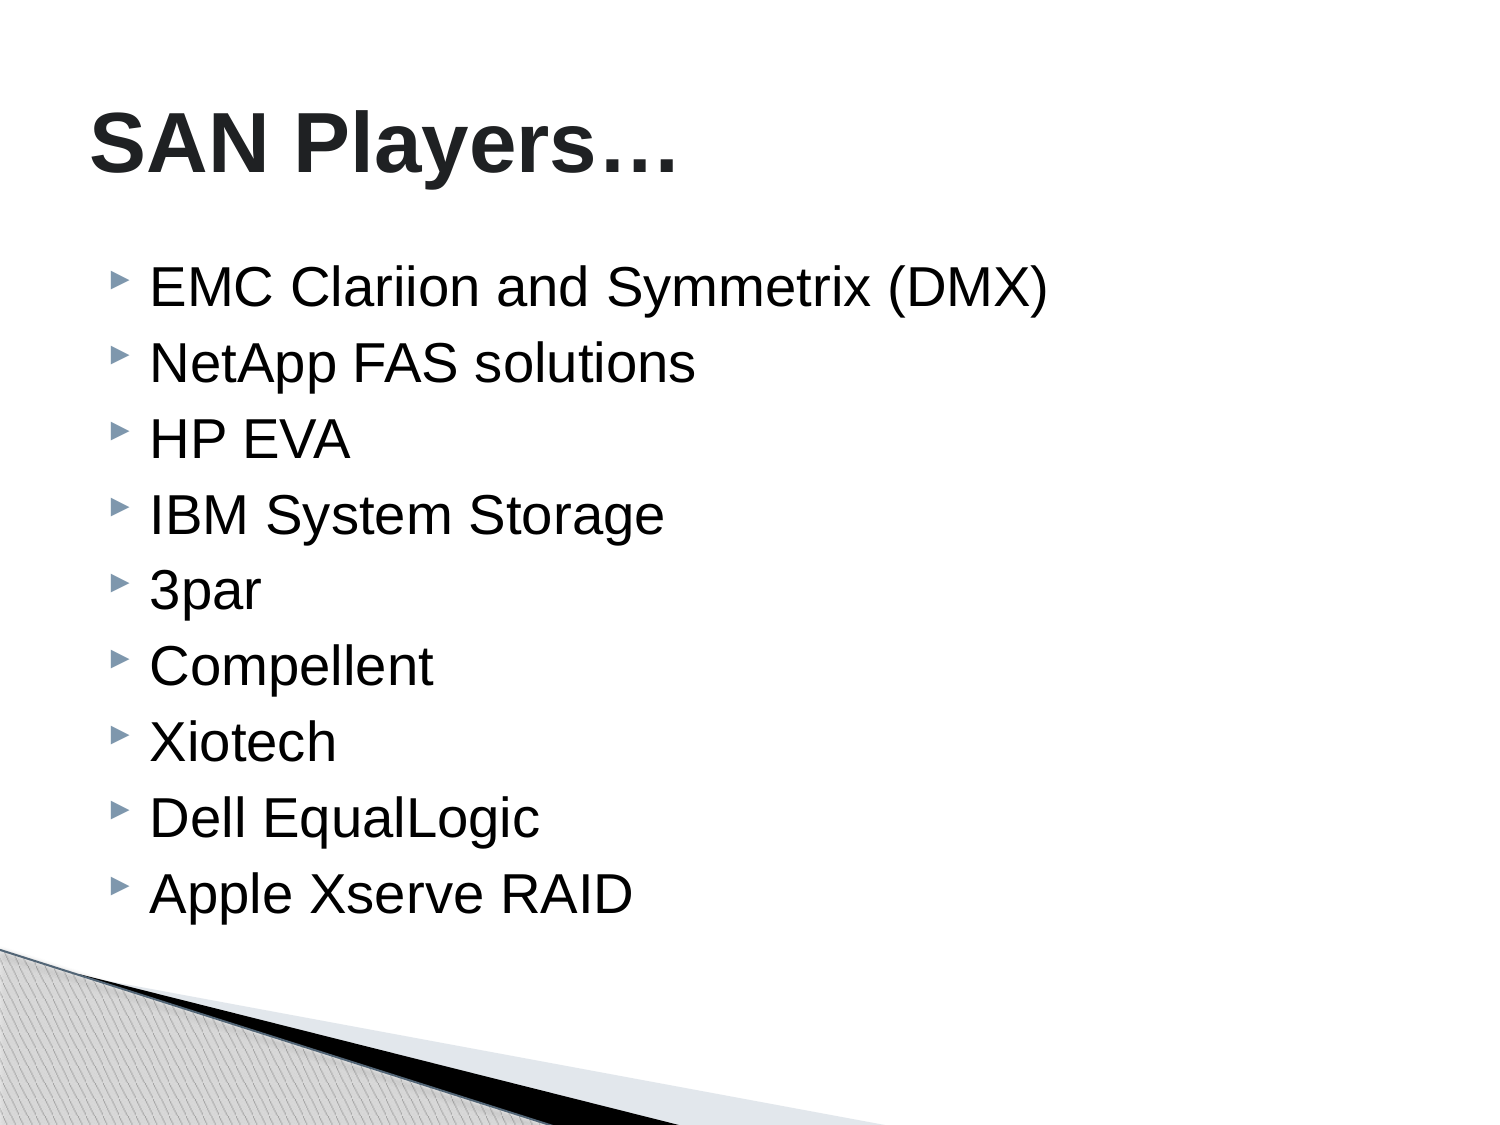

# SAN Players…
EMC Clariion and Symmetrix (DMX)
NetApp FAS solutions
HP EVA
IBM System Storage
3par
Compellent
Xiotech
Dell EqualLogic
Apple Xserve RAID